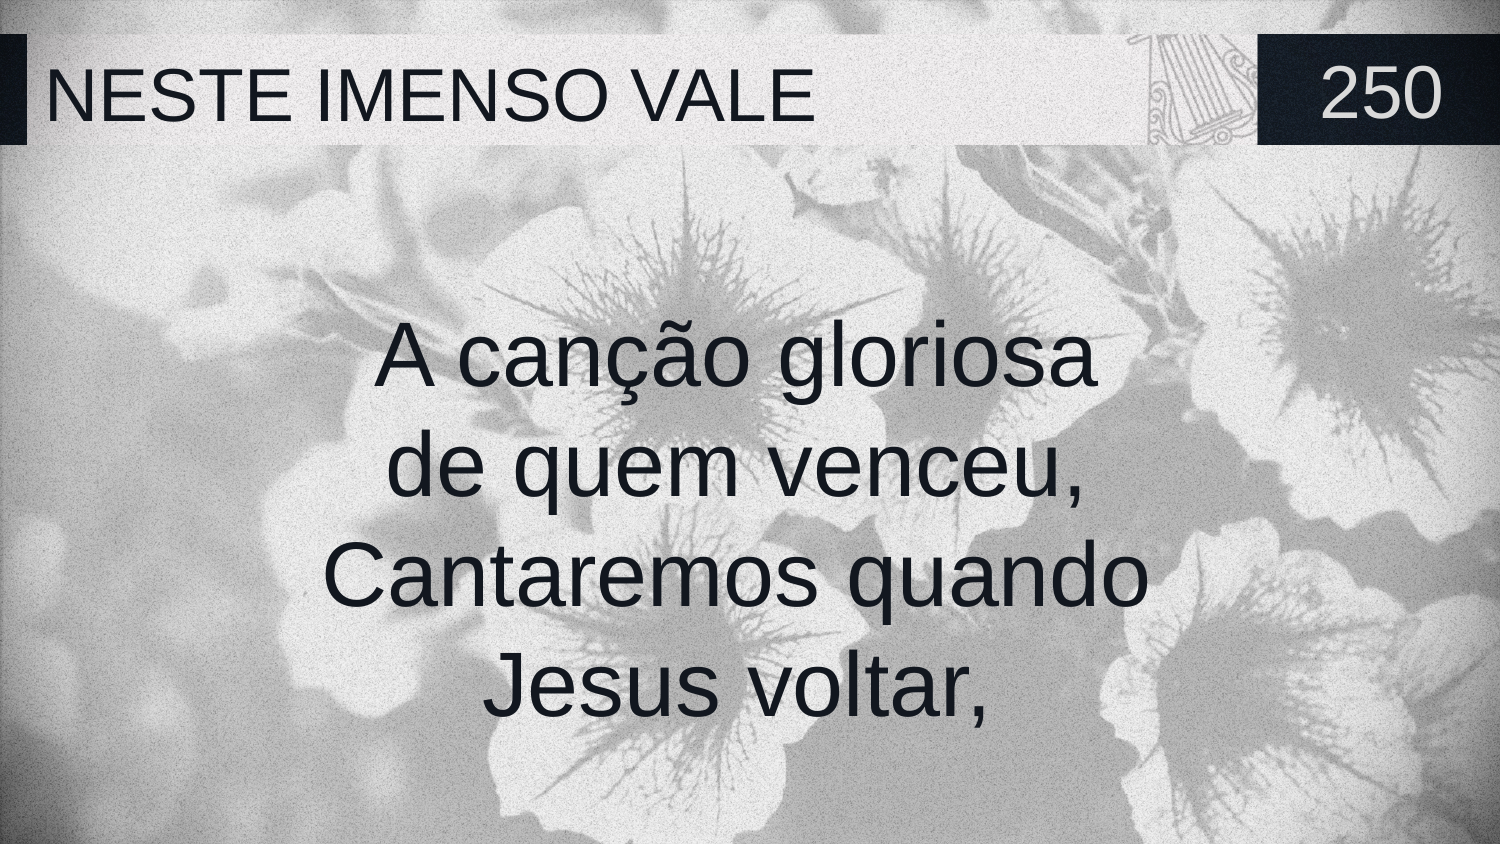

# NESTE IMENSO VALE
250
A canção gloriosa
de quem venceu,
Cantaremos quando
Jesus voltar,